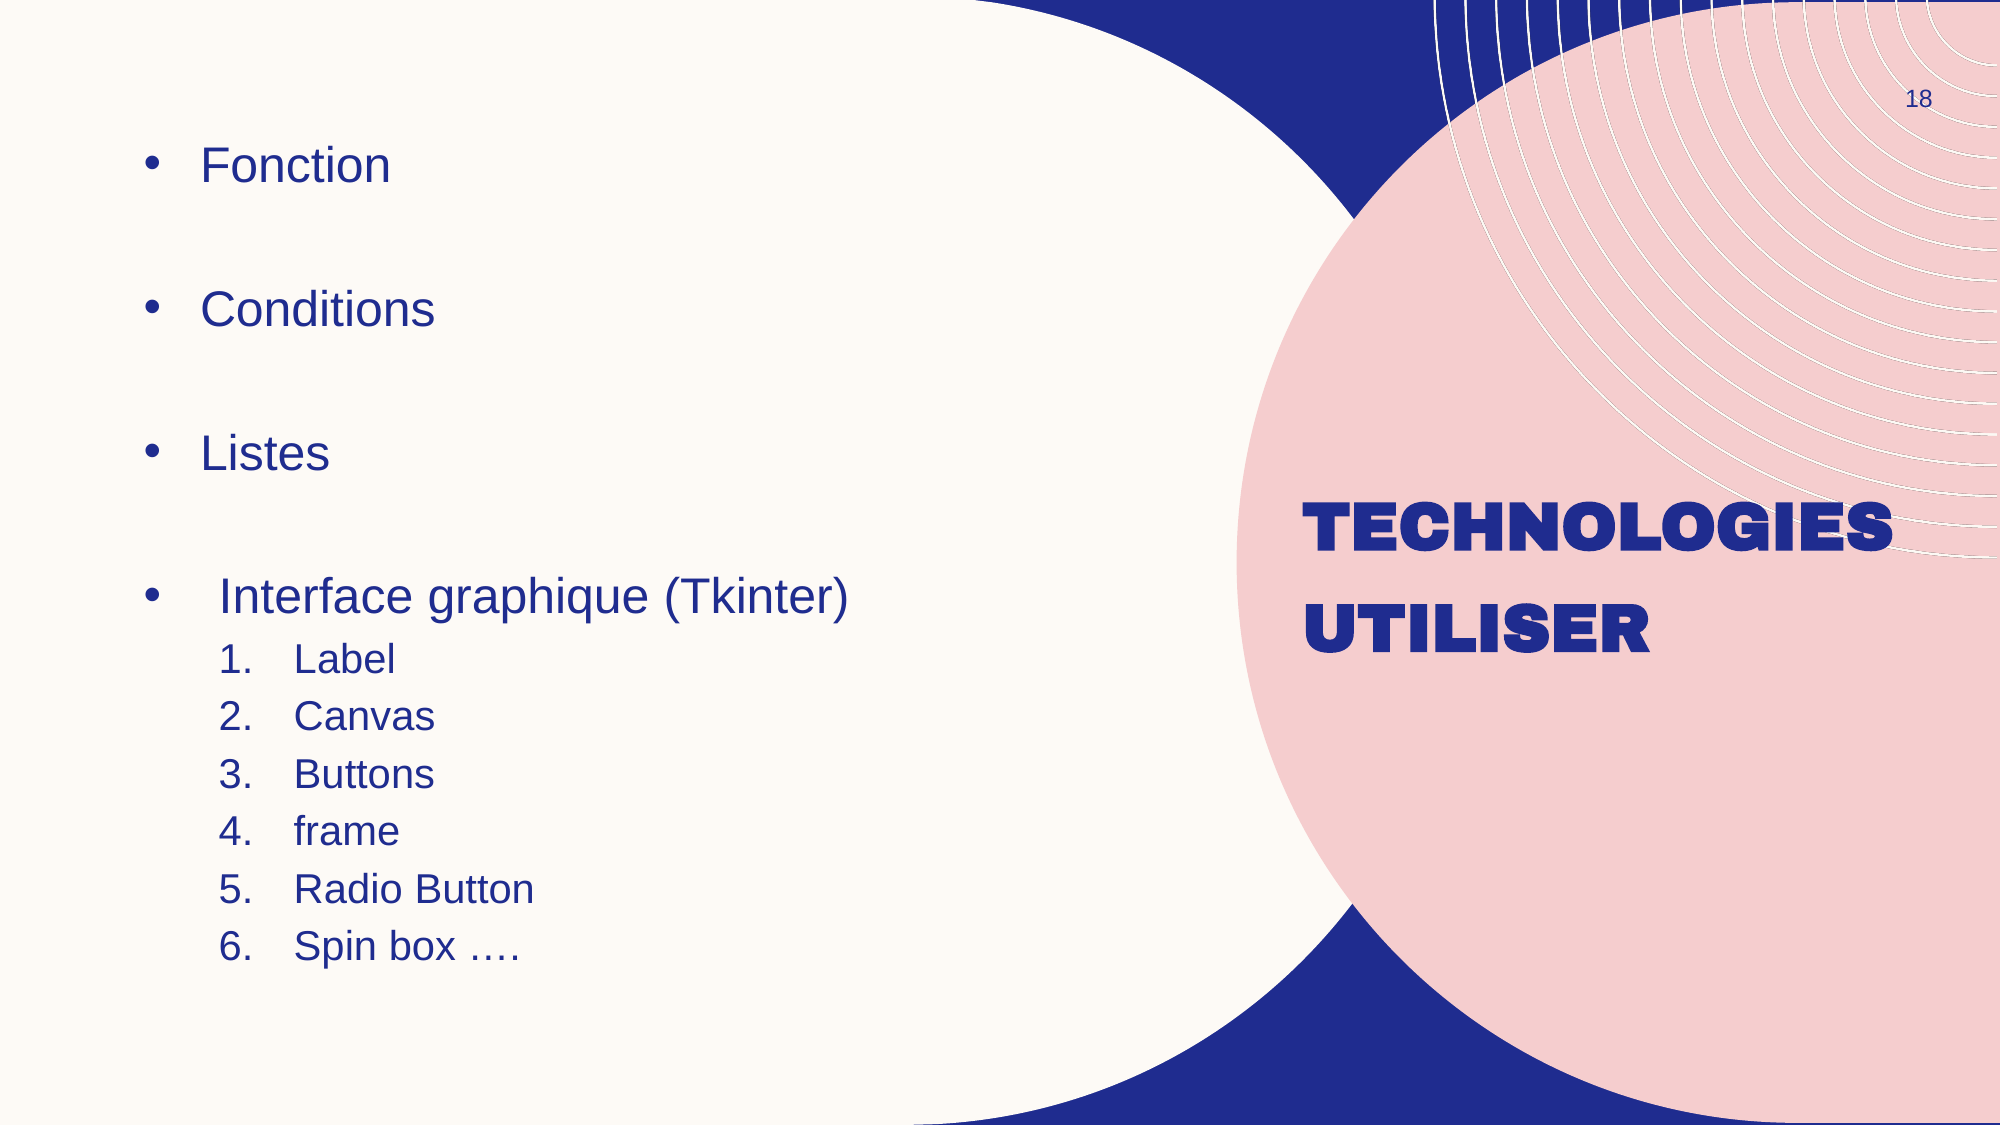

18
Fonction

Conditions

Listes

Interface graphique (Tkinter)
Label
Canvas
Buttons
frame
Radio Button
Spin box ….

# Technologies utiliser